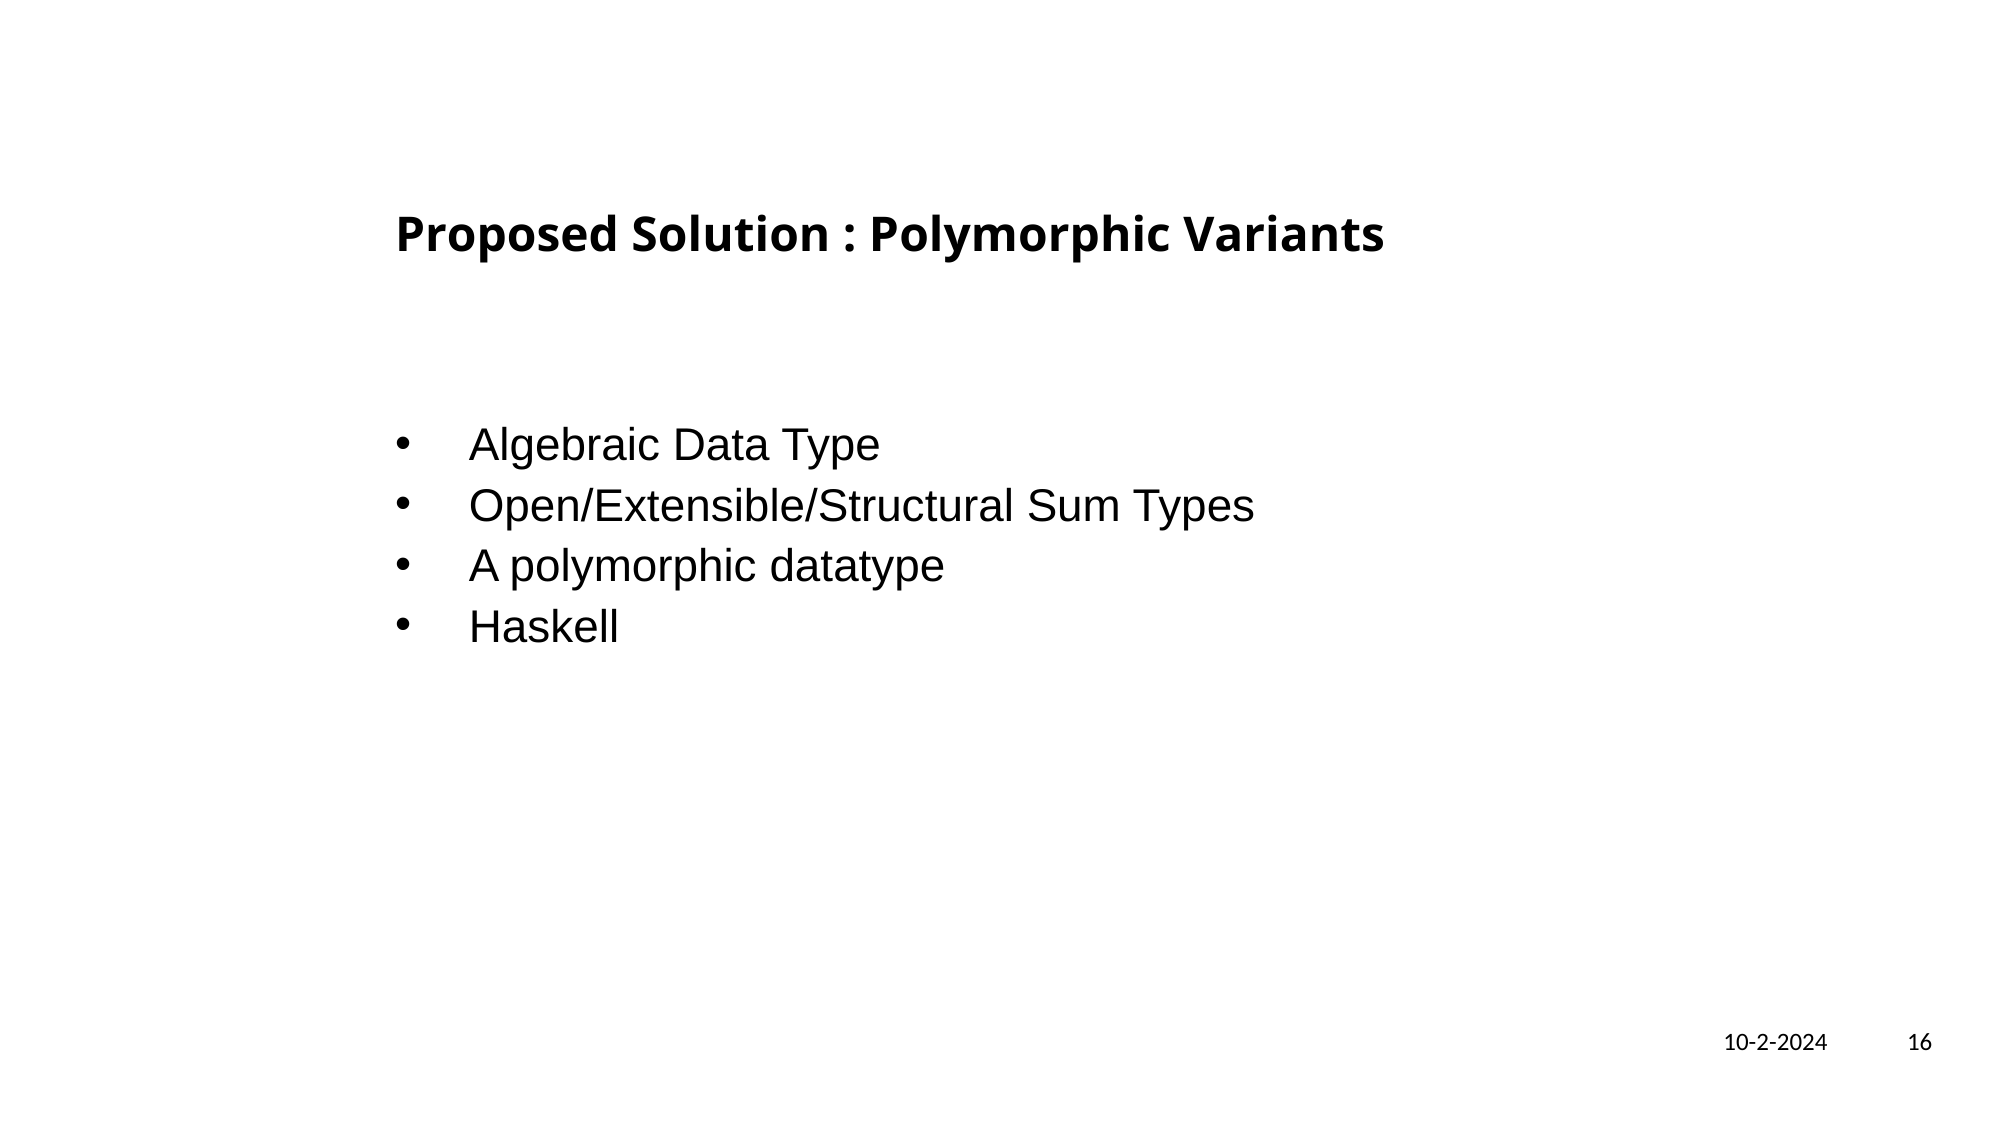

# Proposed Solution : Polymorphic Variants
Algebraic Data Type
Open/Extensible/Structural Sum Types
A polymorphic datatype
Haskell
16

10-2-2024